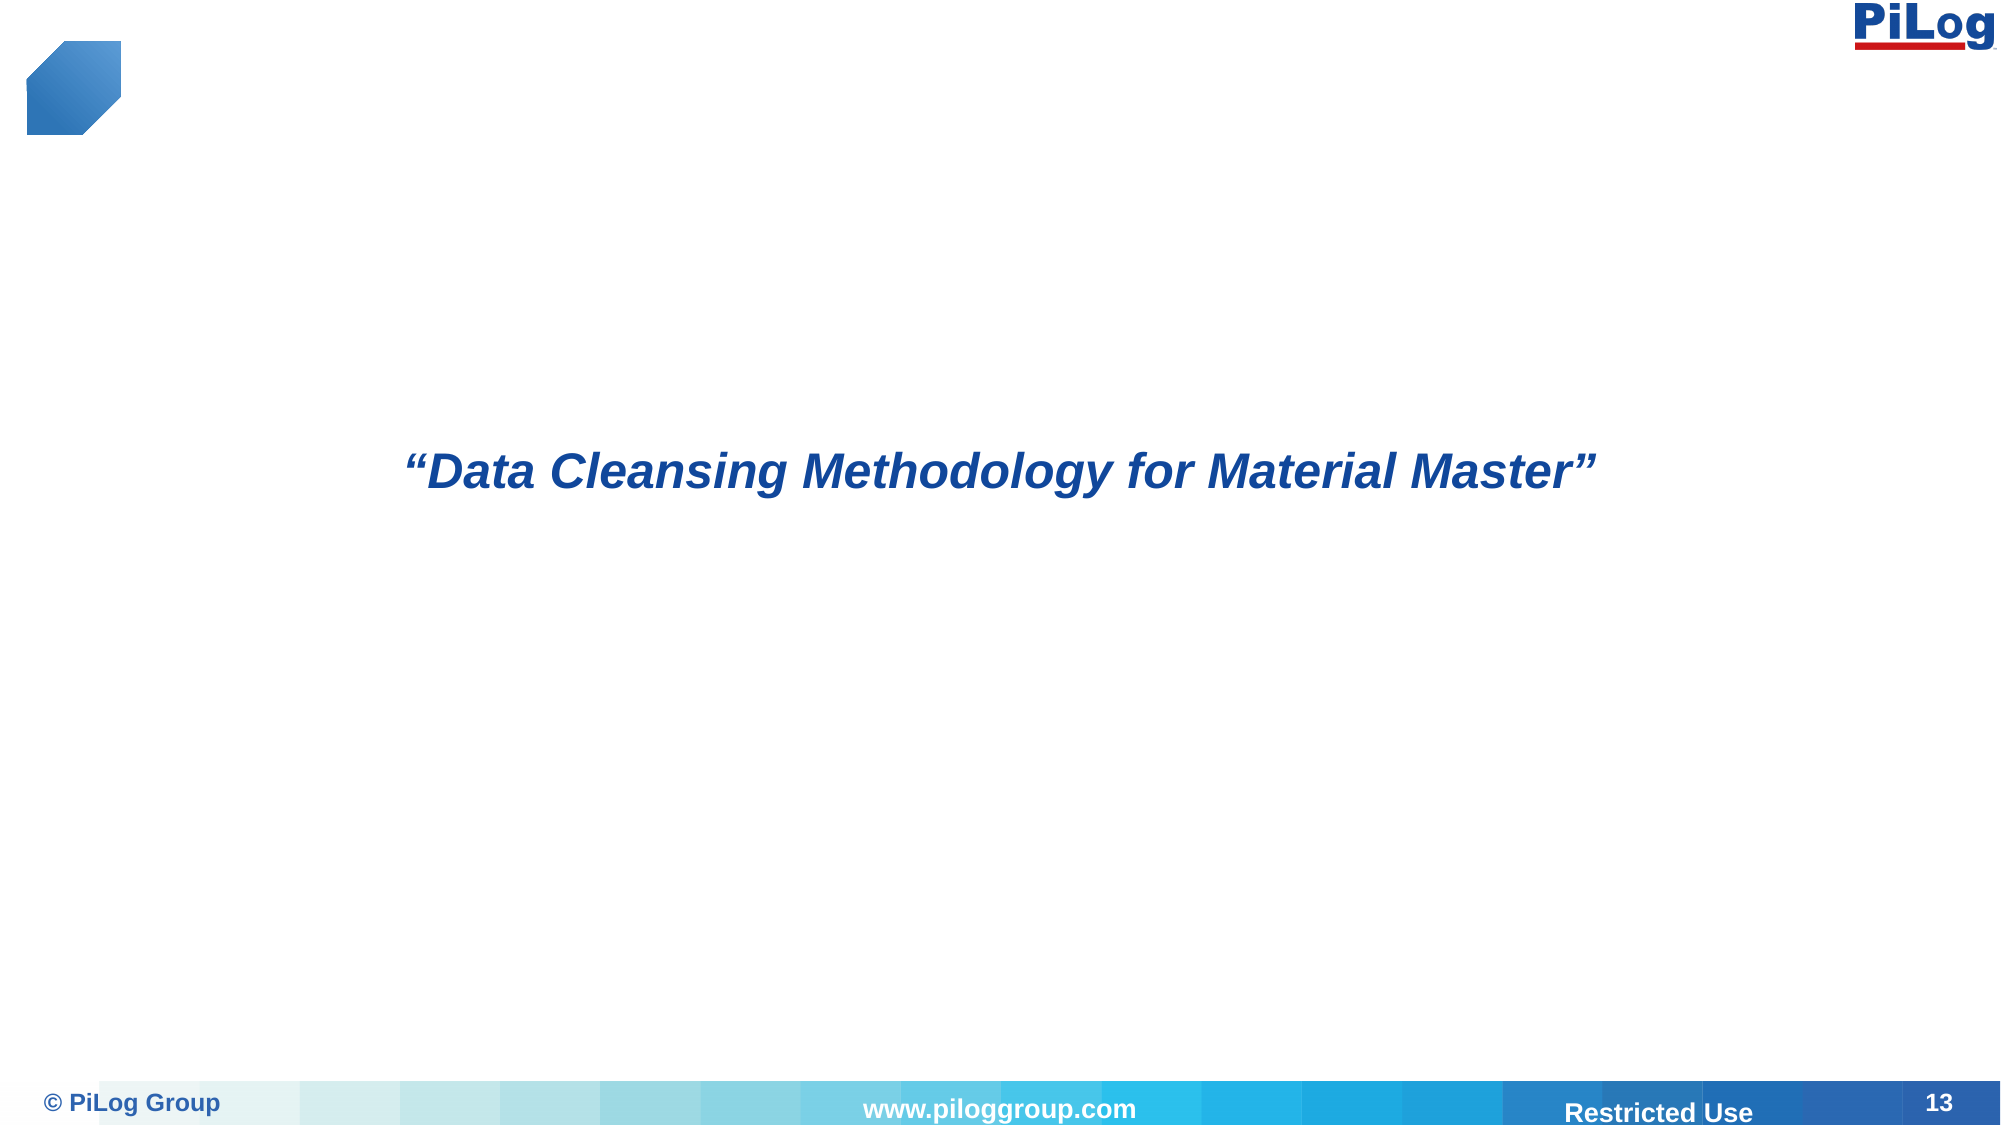

“Data Cleansing Methodology for Material Master”
© PiLog Group
13
www.piloggroup.com
Restricted Use